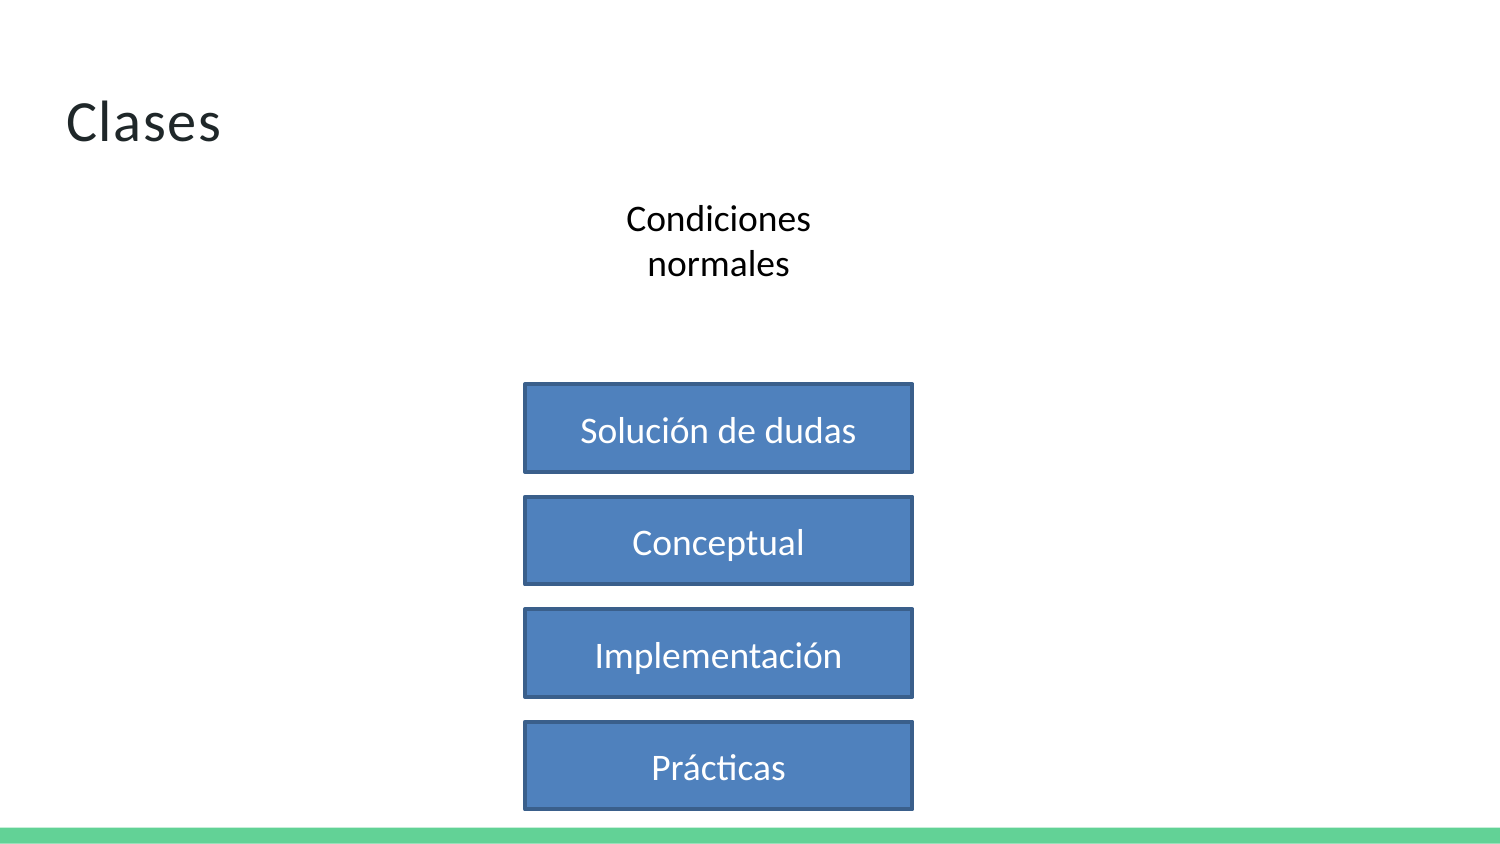

# Clases
Condiciones normales
Solución de dudas
Conceptual
Implementación
Prácticas